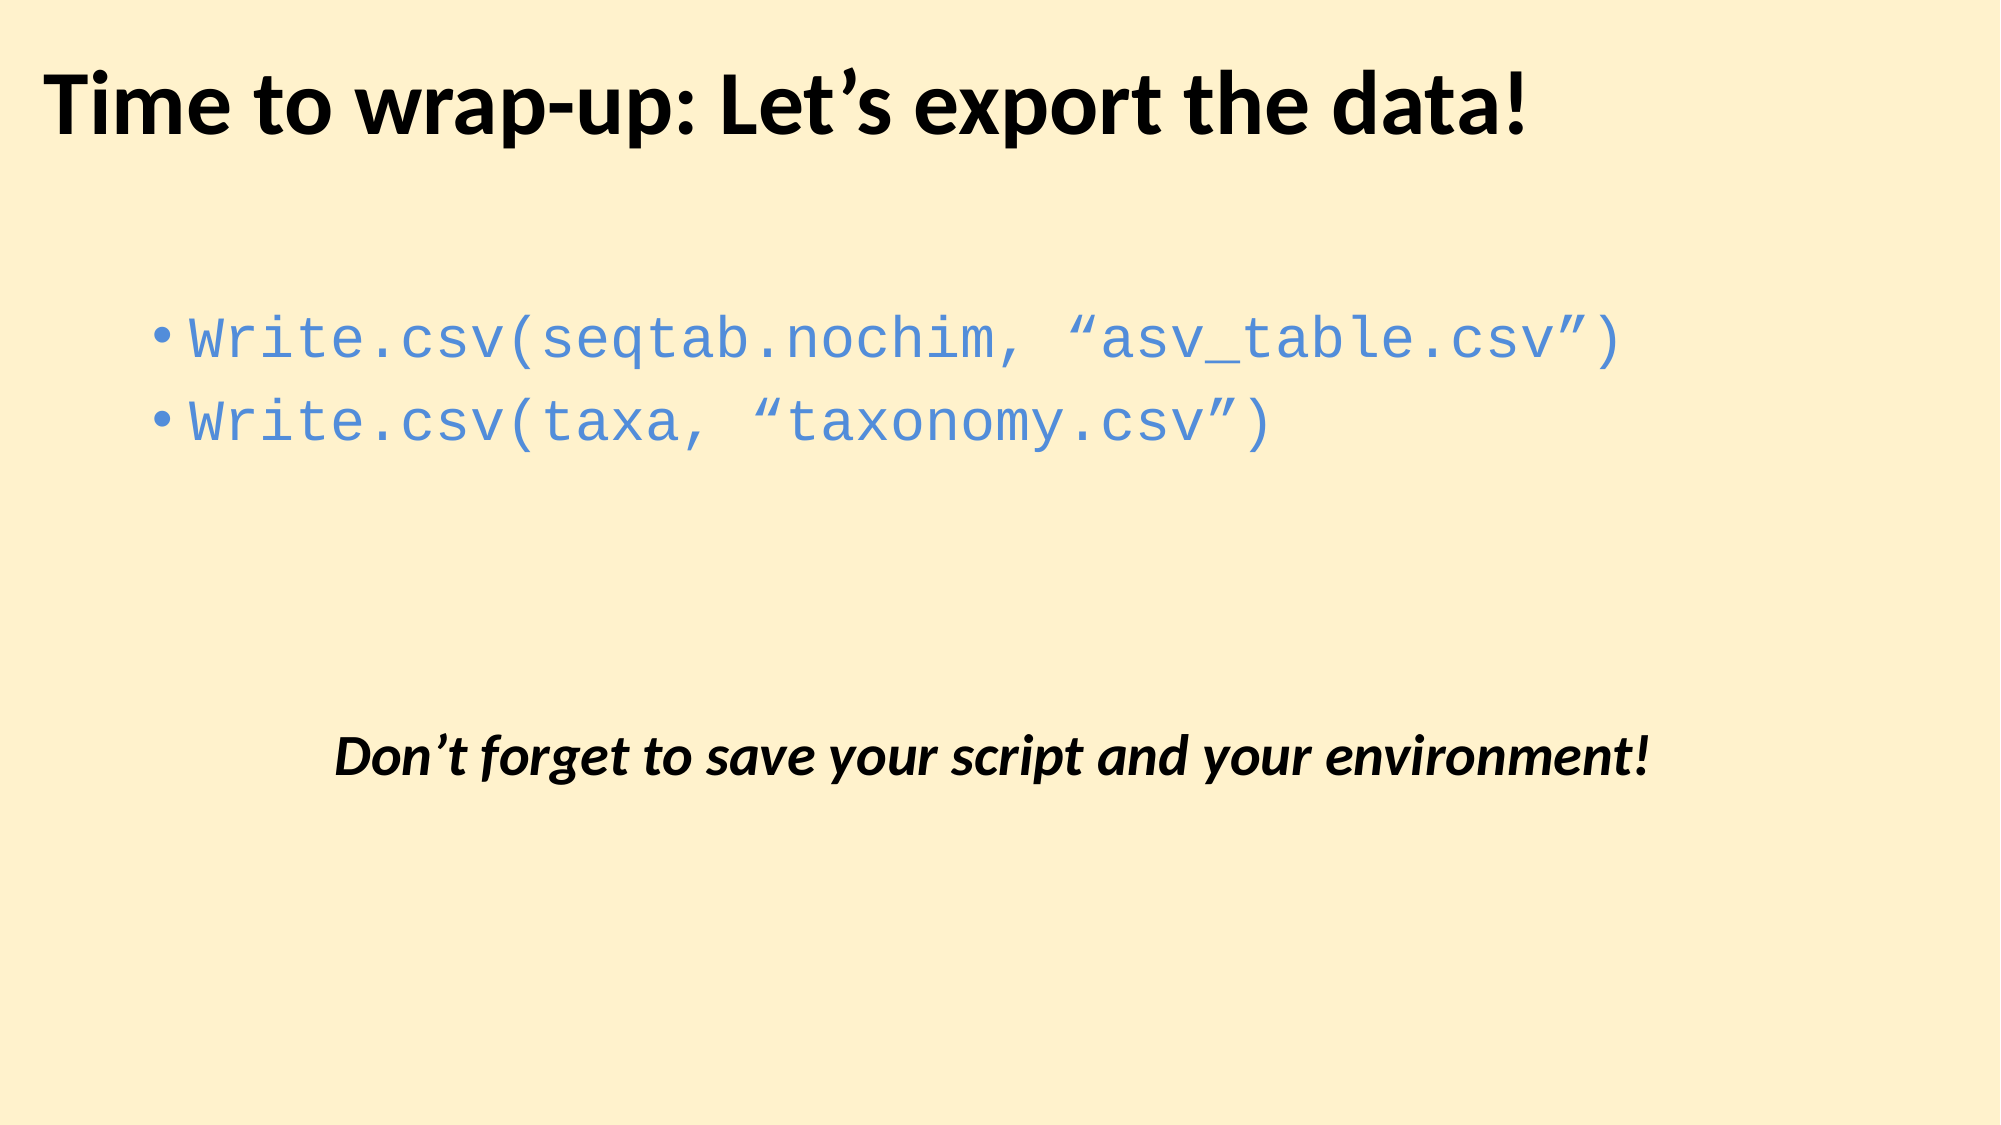

# Time to wrap-up: Let’s export the data!
Write.csv(seqtab.nochim, “asv_table.csv”)
Write.csv(taxa, “taxonomy.csv”)

Don’t forget to save your script and your environment!